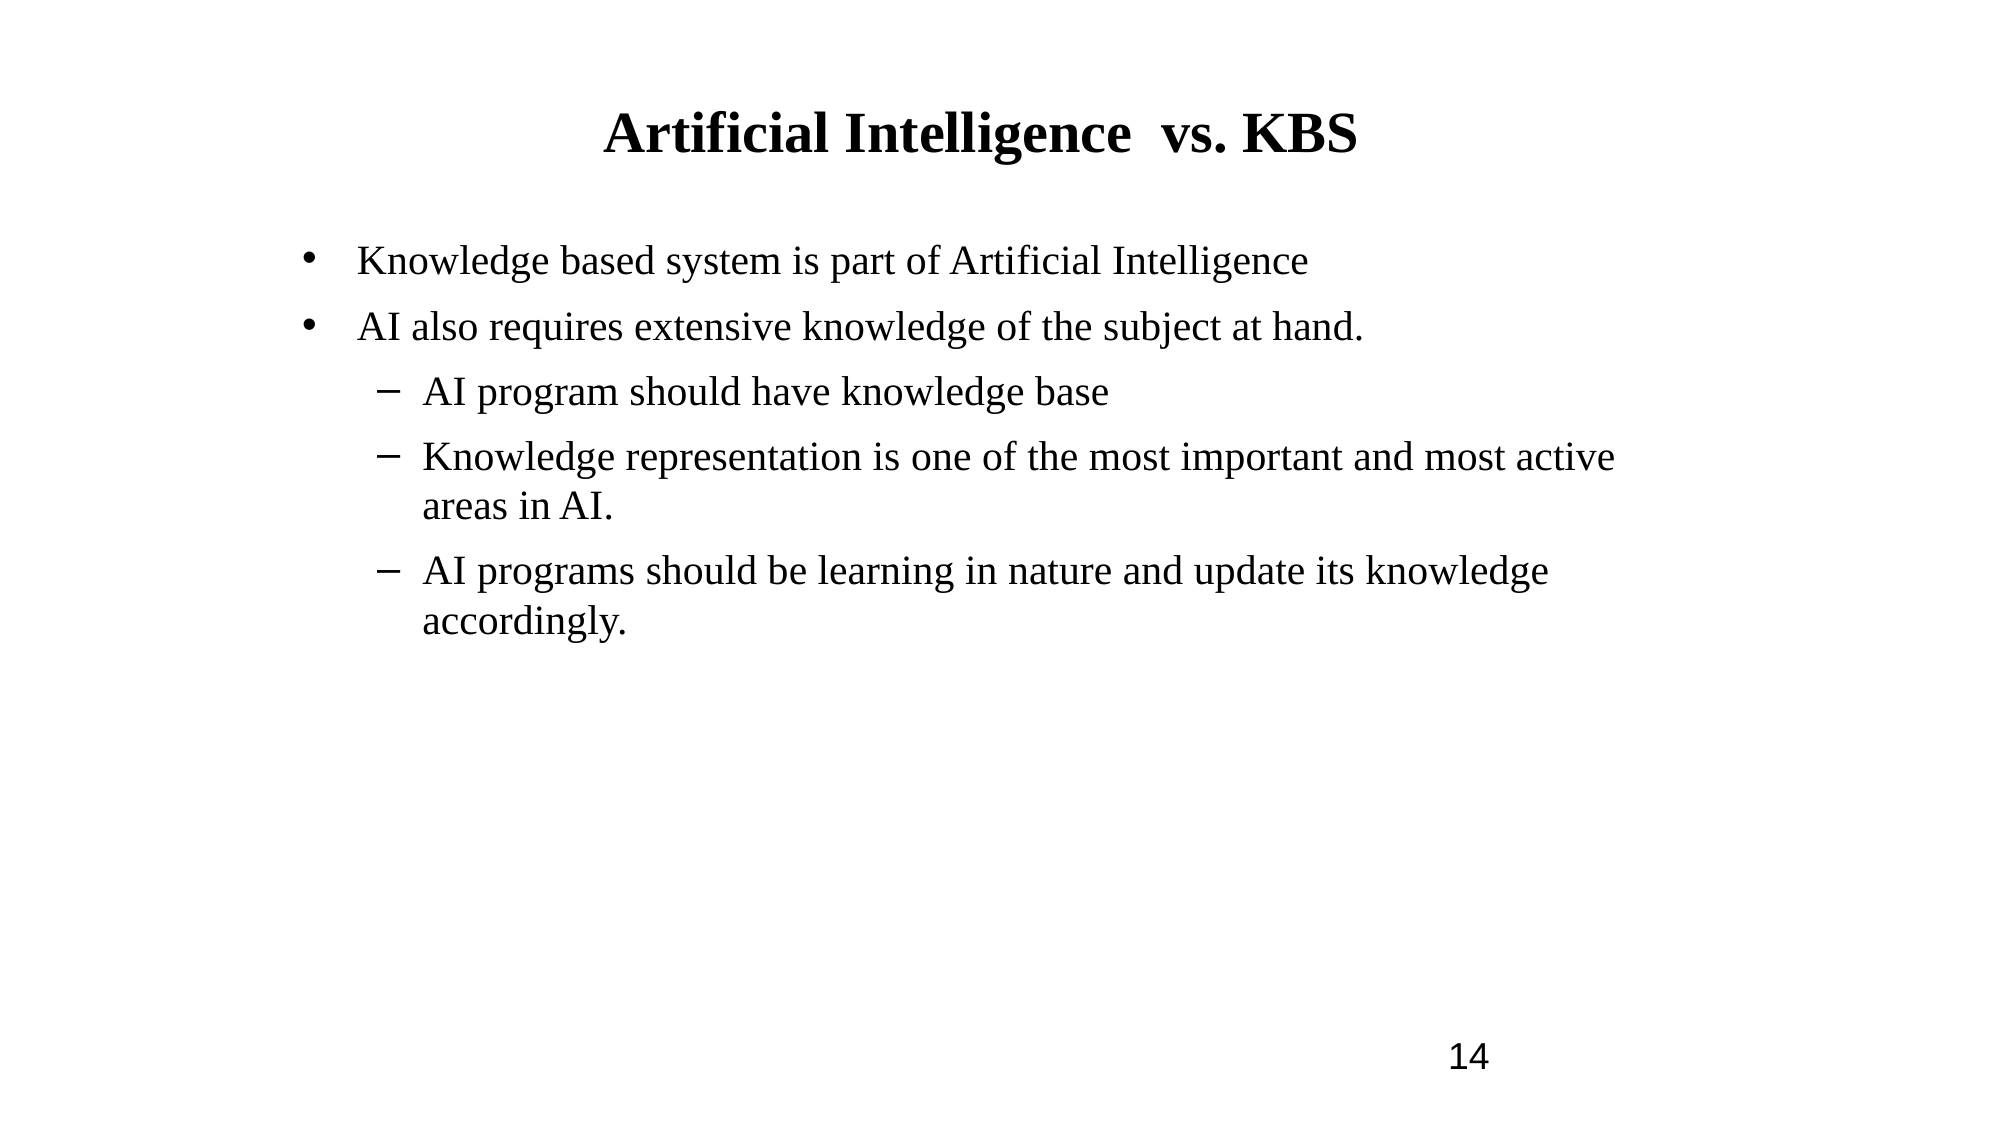

Artificial Intelligence  vs. KBS
Knowledge based system is part of Artificial Intelligence
AI also requires extensive knowledge of the subject at hand.
AI program should have knowledge base
Knowledge representation is one of the most important and most active areas in AI.
AI programs should be learning in nature and update its knowledge accordingly.
14